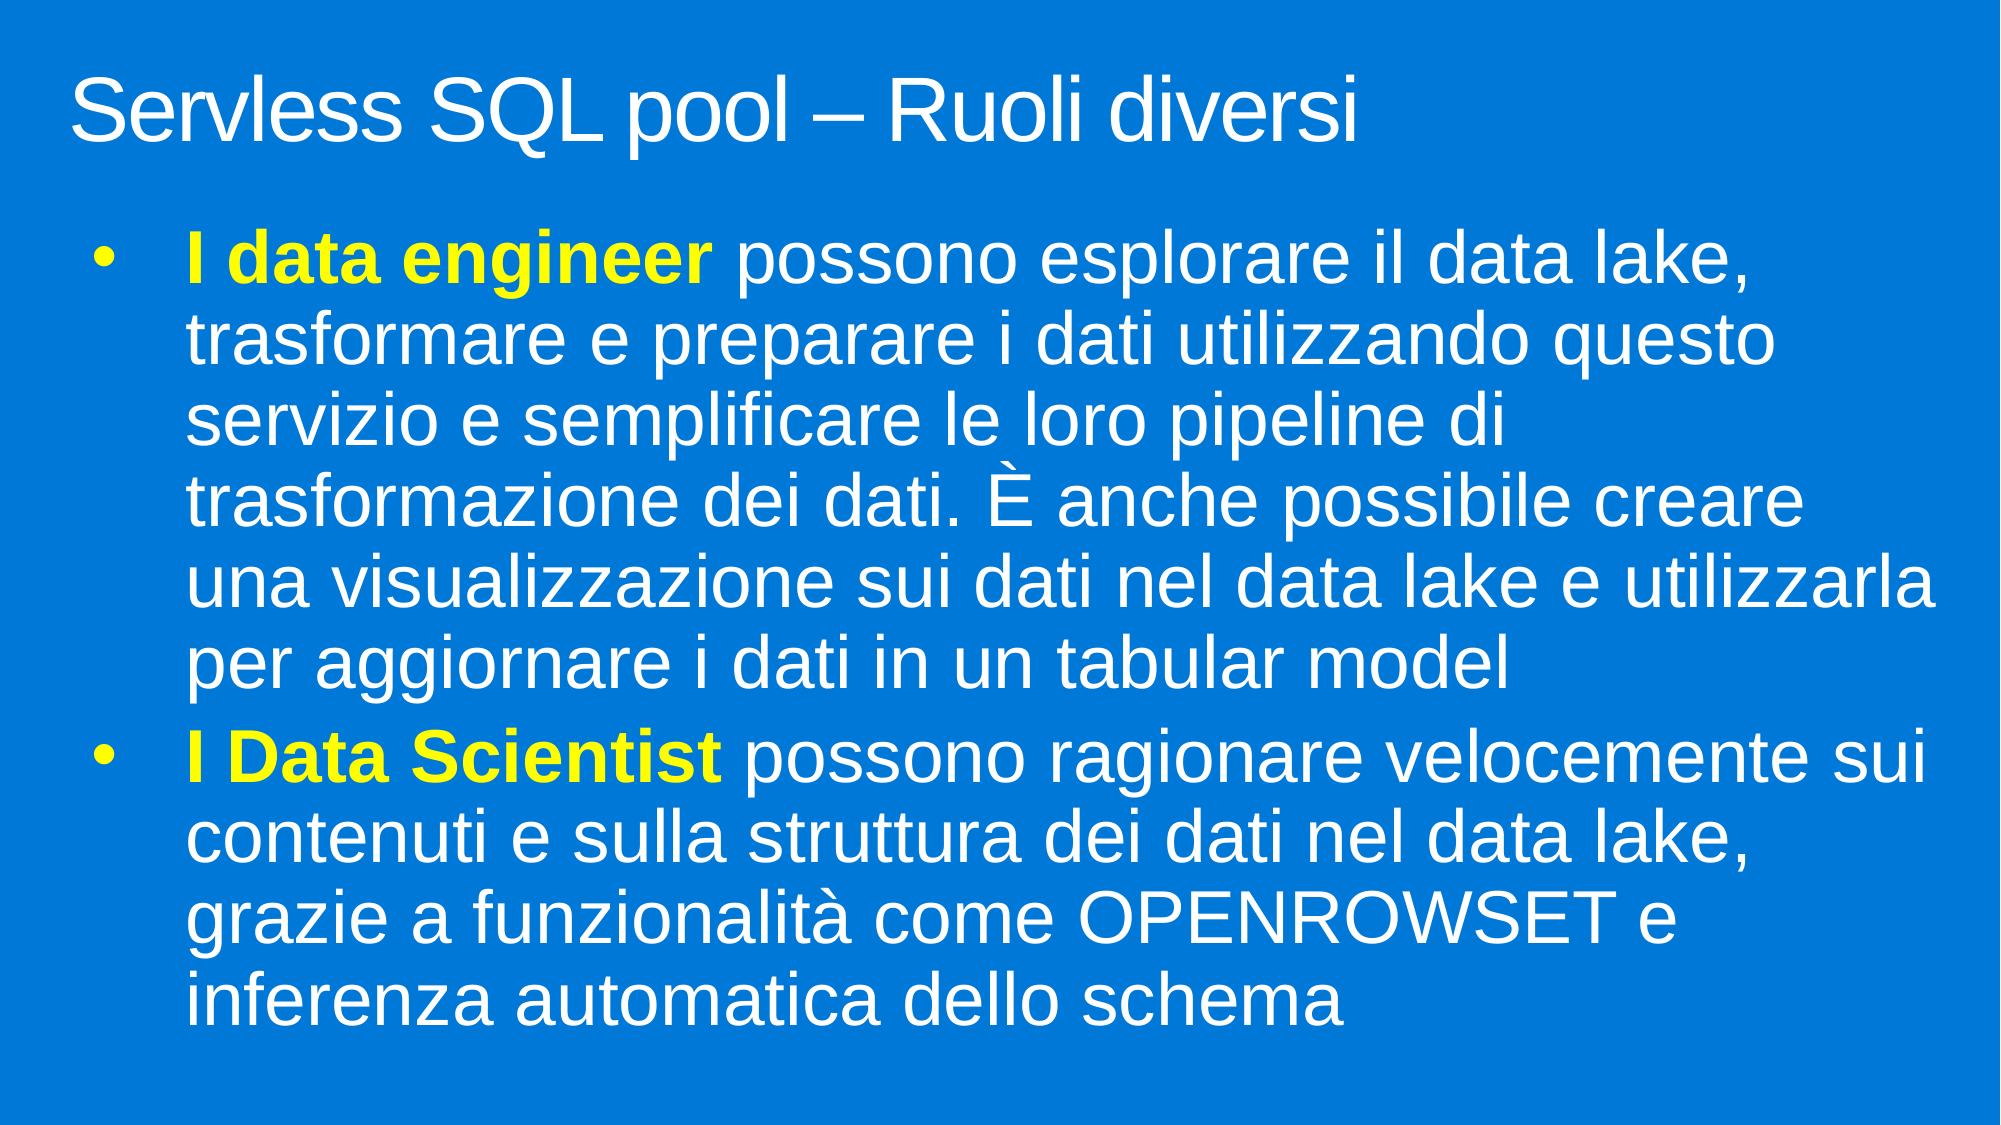

# Servless SQL pool – Ruoli diversi
I data engineer possono esplorare il data lake, trasformare e preparare i dati utilizzando questo servizio e semplificare le loro pipeline di trasformazione dei dati. È anche possibile creare una visualizzazione sui dati nel data lake e utilizzarla per aggiornare i dati in un tabular model
I Data Scientist possono ragionare velocemente sui contenuti e sulla struttura dei dati nel data lake, grazie a funzionalità come OPENROWSET e inferenza automatica dello schema